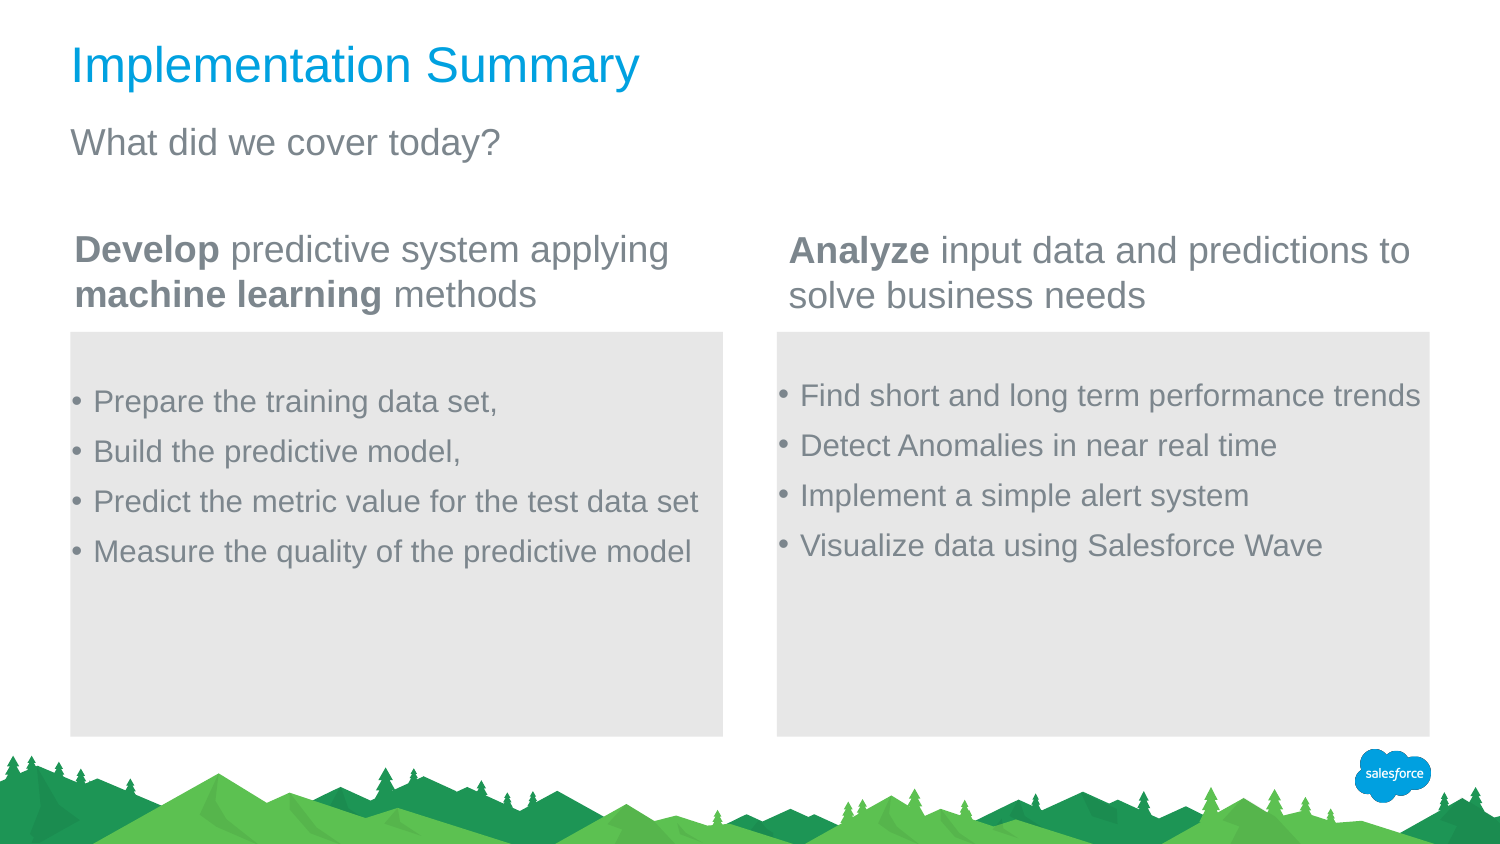

# Implementation Summary
What did we cover today?
Develop predictive system applying machine learning methods
Analyze input data and predictions to solve business needs

Prepare the training data set,
Build the predictive model,
Predict the metric value for the test data set
Measure the quality of the predictive model

Find short and long term performance trends
Detect Anomalies in near real time
Implement a simple alert system
Visualize data using Salesforce Wave